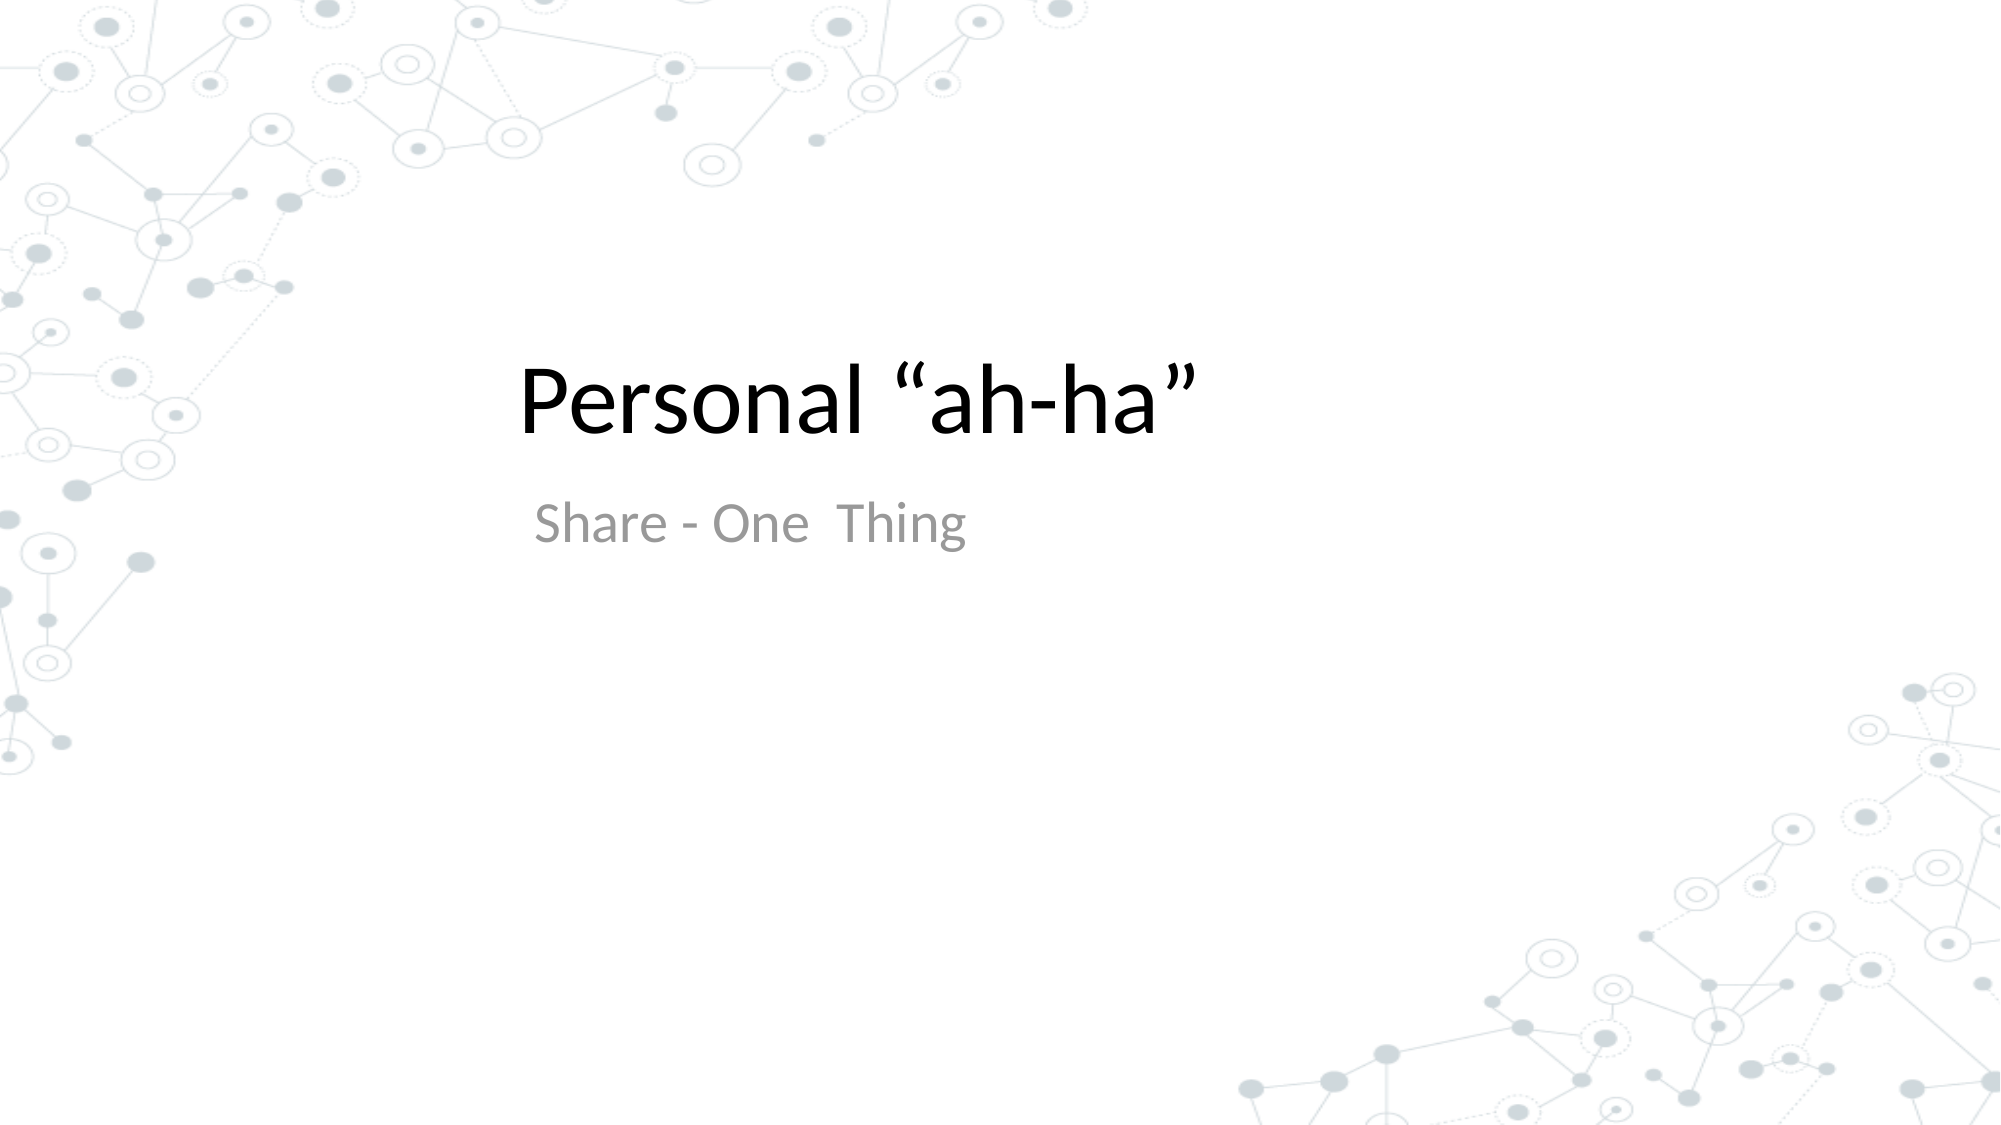

# Personal “ah-ha”
Share - One  Thing